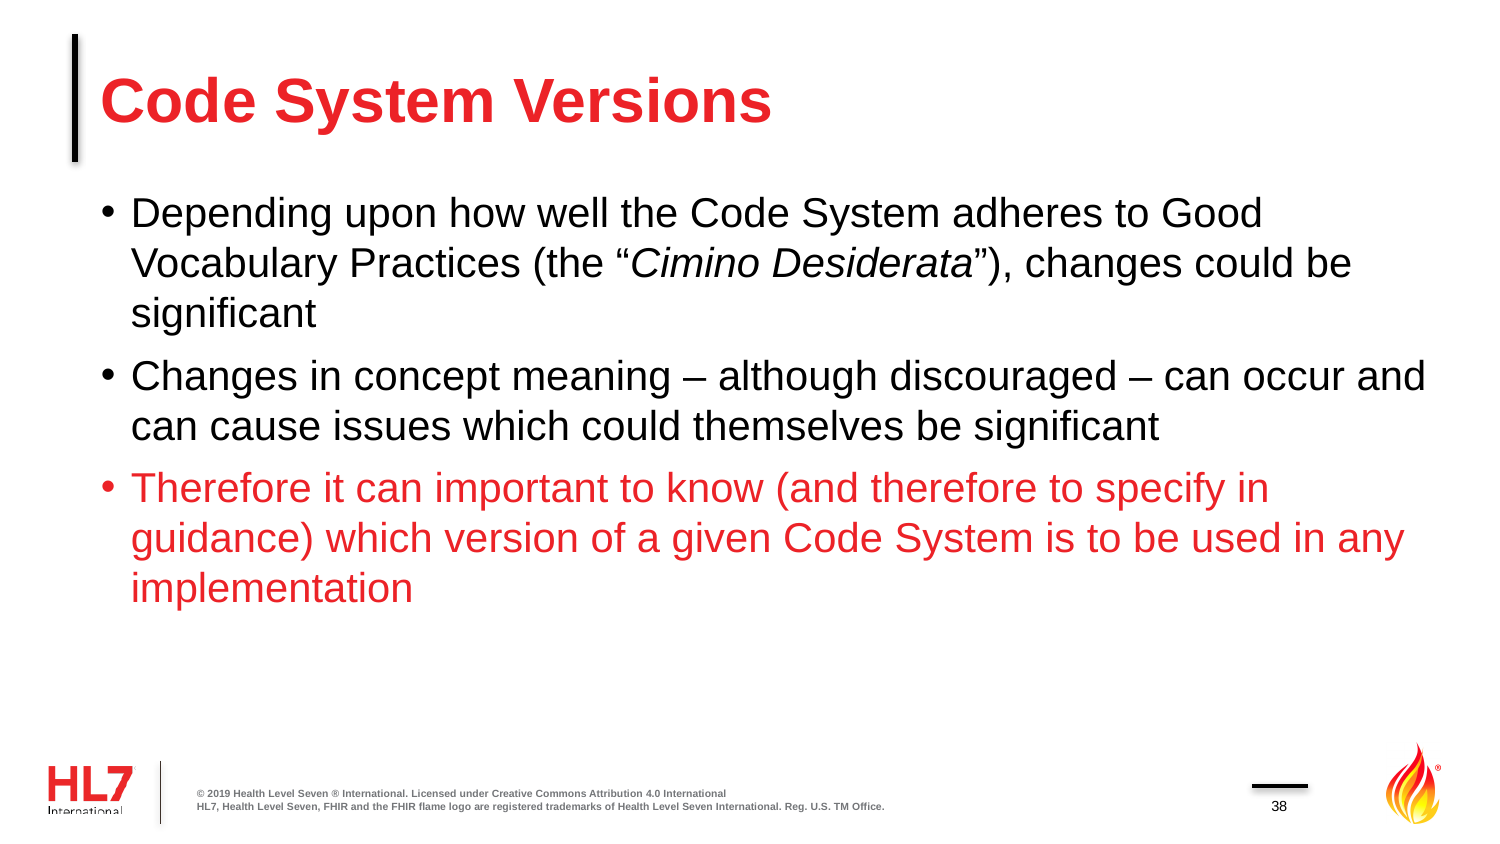

# Code System Versions
Depending upon how well the Code System adheres to Good Vocabulary Practices (the “Cimino Desiderata”), changes could be significant
Changes in concept meaning – although discouraged – can occur and can cause issues which could themselves be significant
Therefore it can important to know (and therefore to specify in guidance) which version of a given Code System is to be used in any implementation
© 2019 Health Level Seven ® International. Licensed under Creative Commons Attribution 4.0 International
HL7, Health Level Seven, FHIR and the FHIR flame logo are registered trademarks of Health Level Seven International. Reg. U.S. TM Office.
38